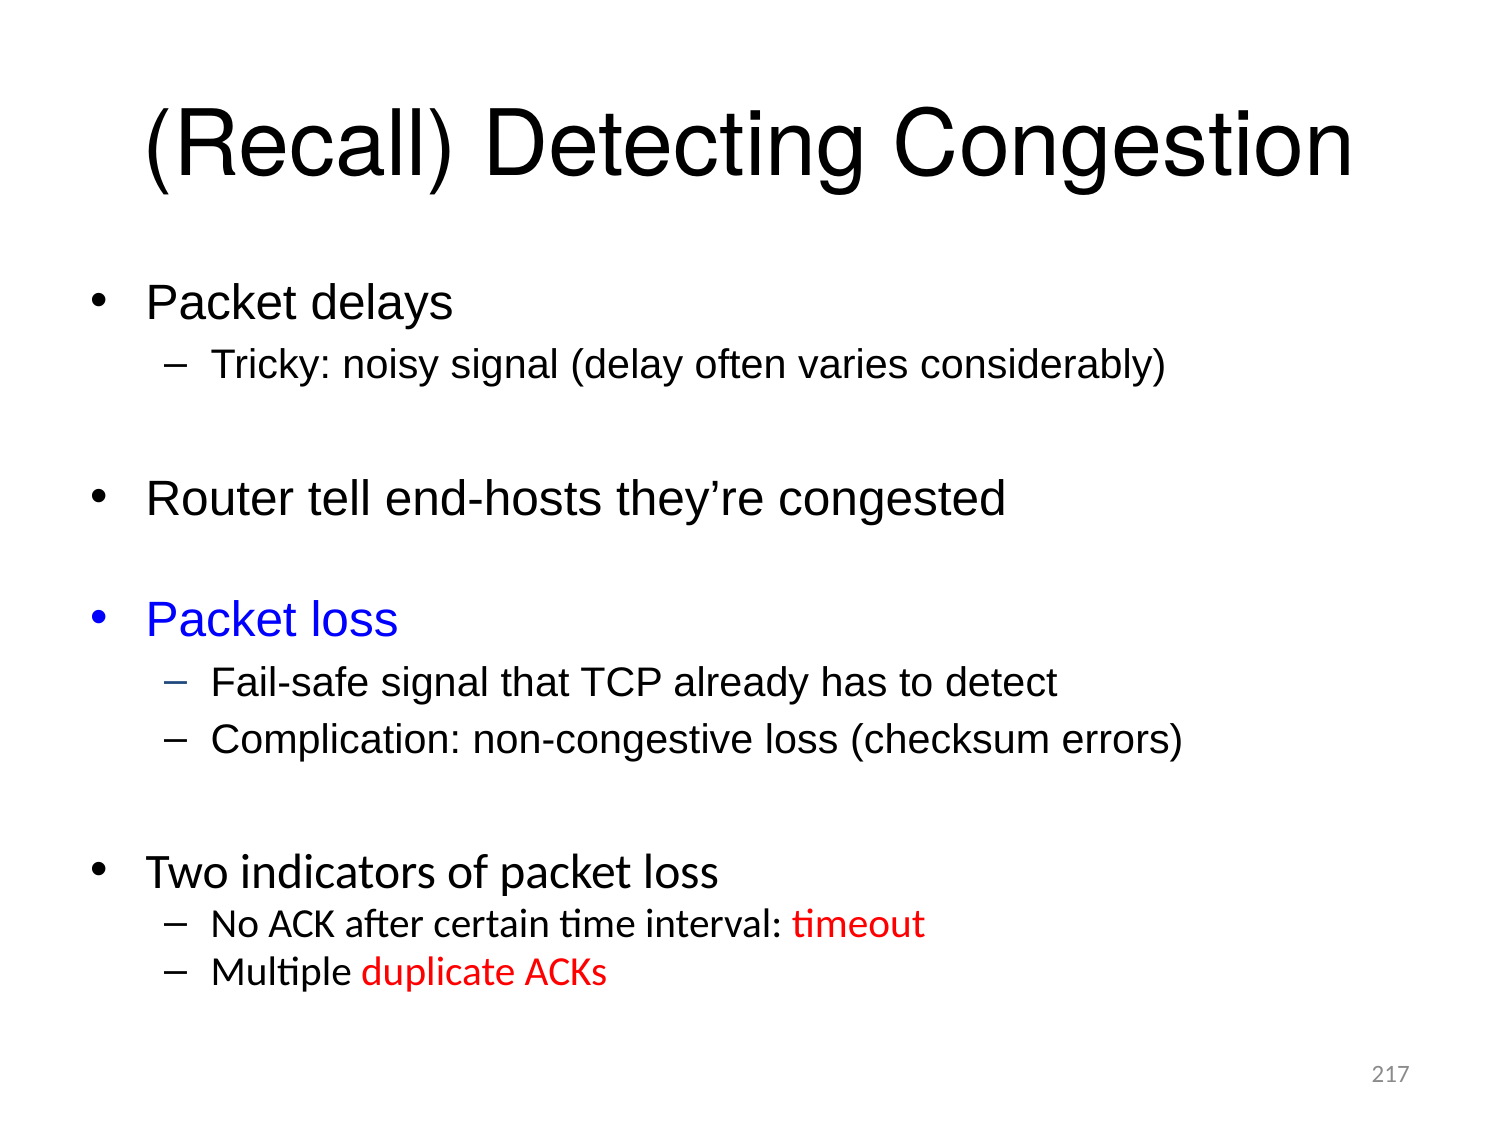

# (Recall) Detecting Congestion
Packet delays
Tricky: noisy signal (delay often varies considerably)

Router tell end-hosts they’re congested

Packet loss
Fail-safe signal that TCP already has to detect
Complication: non-congestive loss (checksum errors)

Two indicators of packet loss
No ACK after certain time interval: timeout
Multiple duplicate ACKs

217